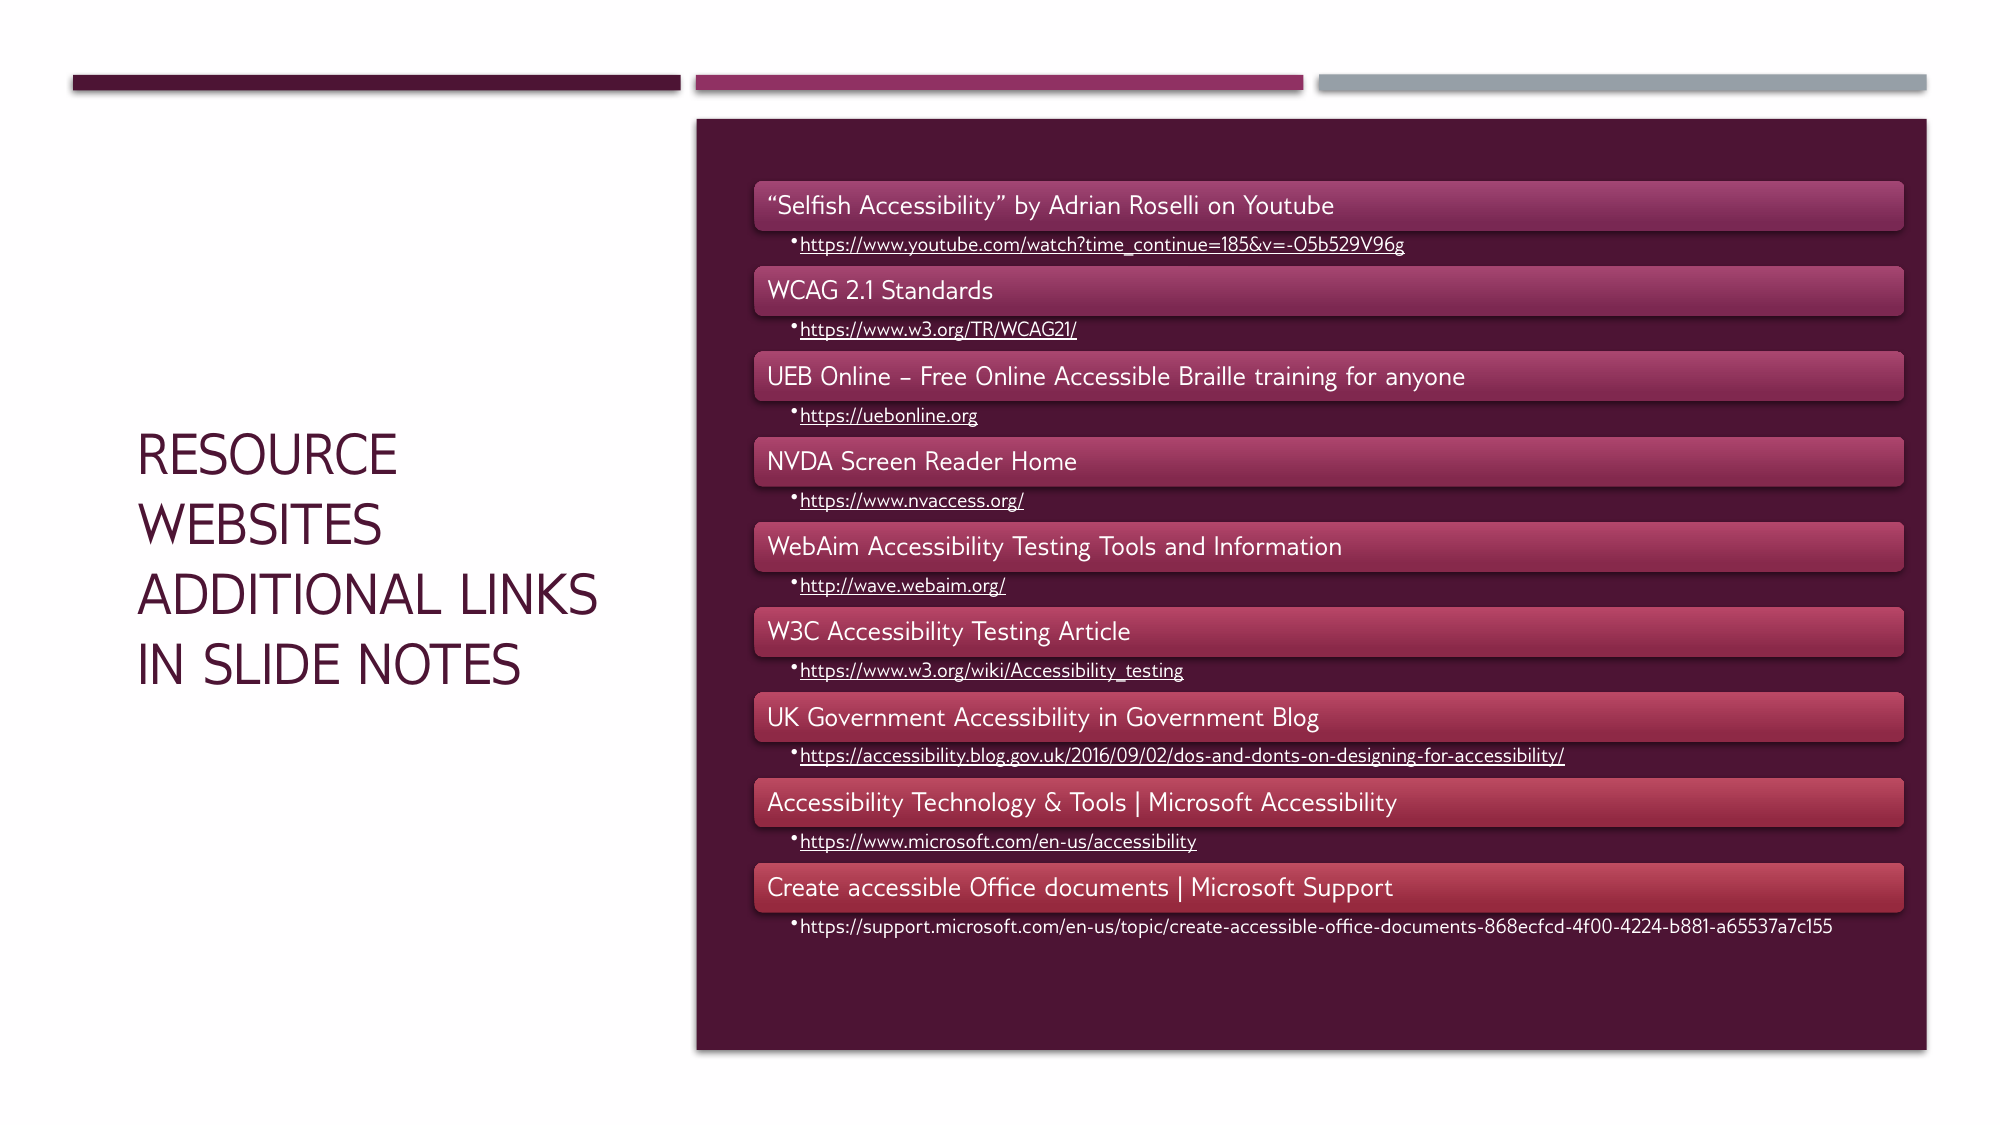

# Resource Websites Additional Links in slide notes
“Selfish Accessibility” by Adrian Roselli on Youtube
https://www.youtube.com/watch?time_continue=185&v=-O5b529V96g
WCAG 2.1 Standards
https://www.w3.org/TR/WCAG21/
UEB Online – Free Online Accessible Braille training for anyone
https://uebonline.org
NVDA Screen Reader Home
https://www.nvaccess.org/
WebAim Accessibility Testing Tools and Information
http://wave.webaim.org/
W3C Accessibility Testing Article
https://www.w3.org/wiki/Accessibility_testing
UK Government Accessibility in Government Blog
https://accessibility.blog.gov.uk/2016/09/02/dos-and-donts-on-designing-for-accessibility/
Accessibility Technology & Tools | Microsoft Accessibility
https://www.microsoft.com/en-us/accessibility
Create accessible Office documents | Microsoft Support
https://support.microsoft.com/en-us/topic/create-accessible-office-documents-868ecfcd-4f00-4224-b881-a65537a7c155